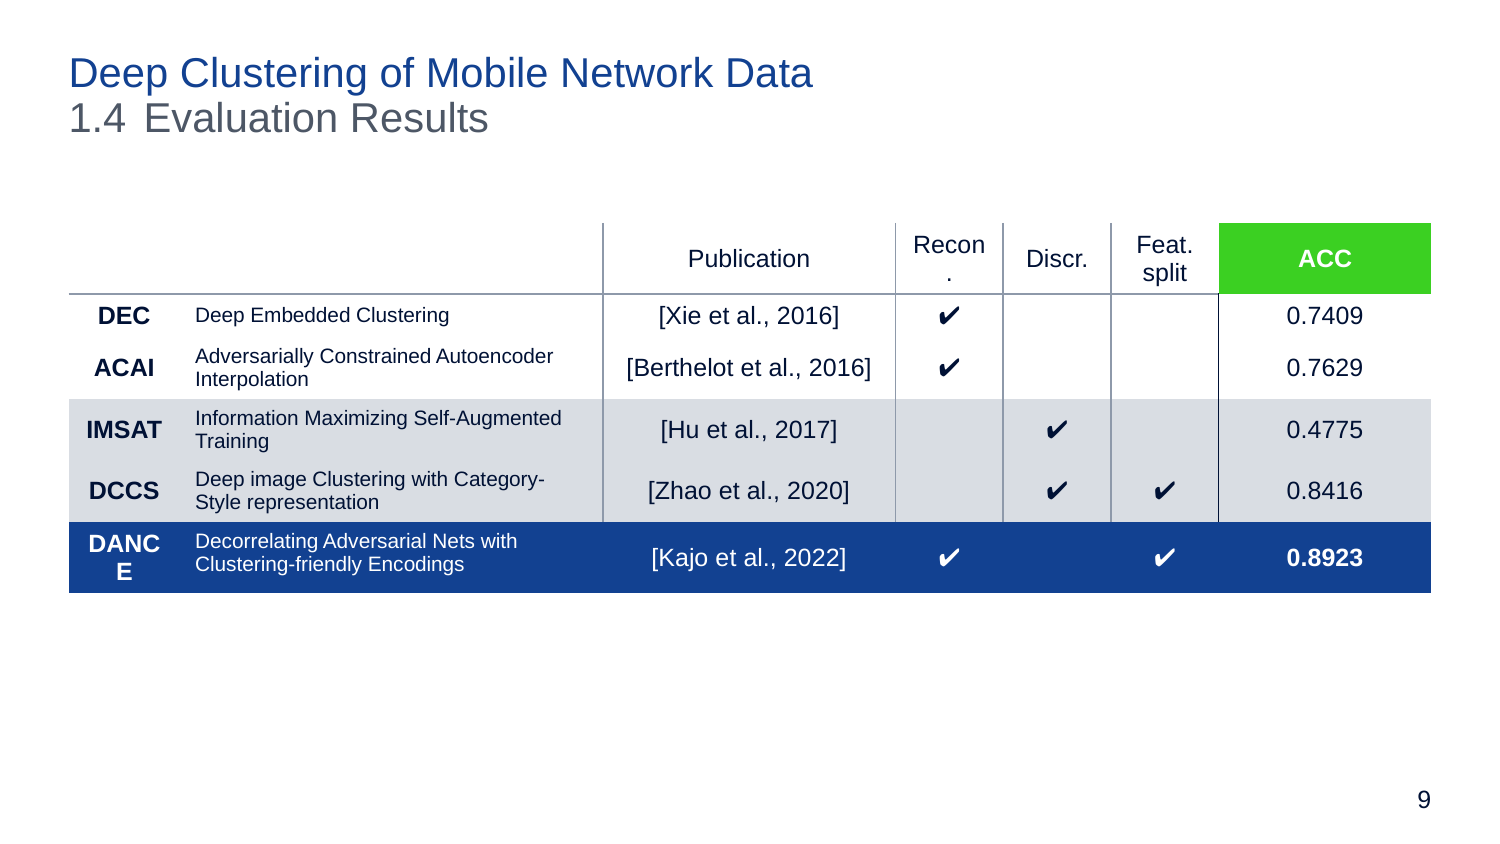

Deep Clustering of Mobile Network Data
1.4	Evaluation Results
|  |  | Publication | Recon. | Discr. | Feat. split | ACC |
| --- | --- | --- | --- | --- | --- | --- |
| DEC | Deep Embedded Clustering | [Xie et al., 2016] | ✔ |  |  | 0.7409 |
| ACAI | Adversarially Constrained Autoencoder Interpolation | [Berthelot et al., 2016] | ✔ |  |  | 0.7629 |
| IMSAT | Information Maximizing Self-Augmented Training | [Hu et al., 2017] |  | ✔ |  | 0.4775 |
| DCCS | Deep image Clustering with Category-Style representation | [Zhao et al., 2020] |  | ✔ | ✔ | 0.8416 |
| DANCE | Decorrelating Adversarial Nets with Clustering-friendly Encodings | [Kajo et al., 2022] | ✔ |  | ✔ | 0.8923 |
9